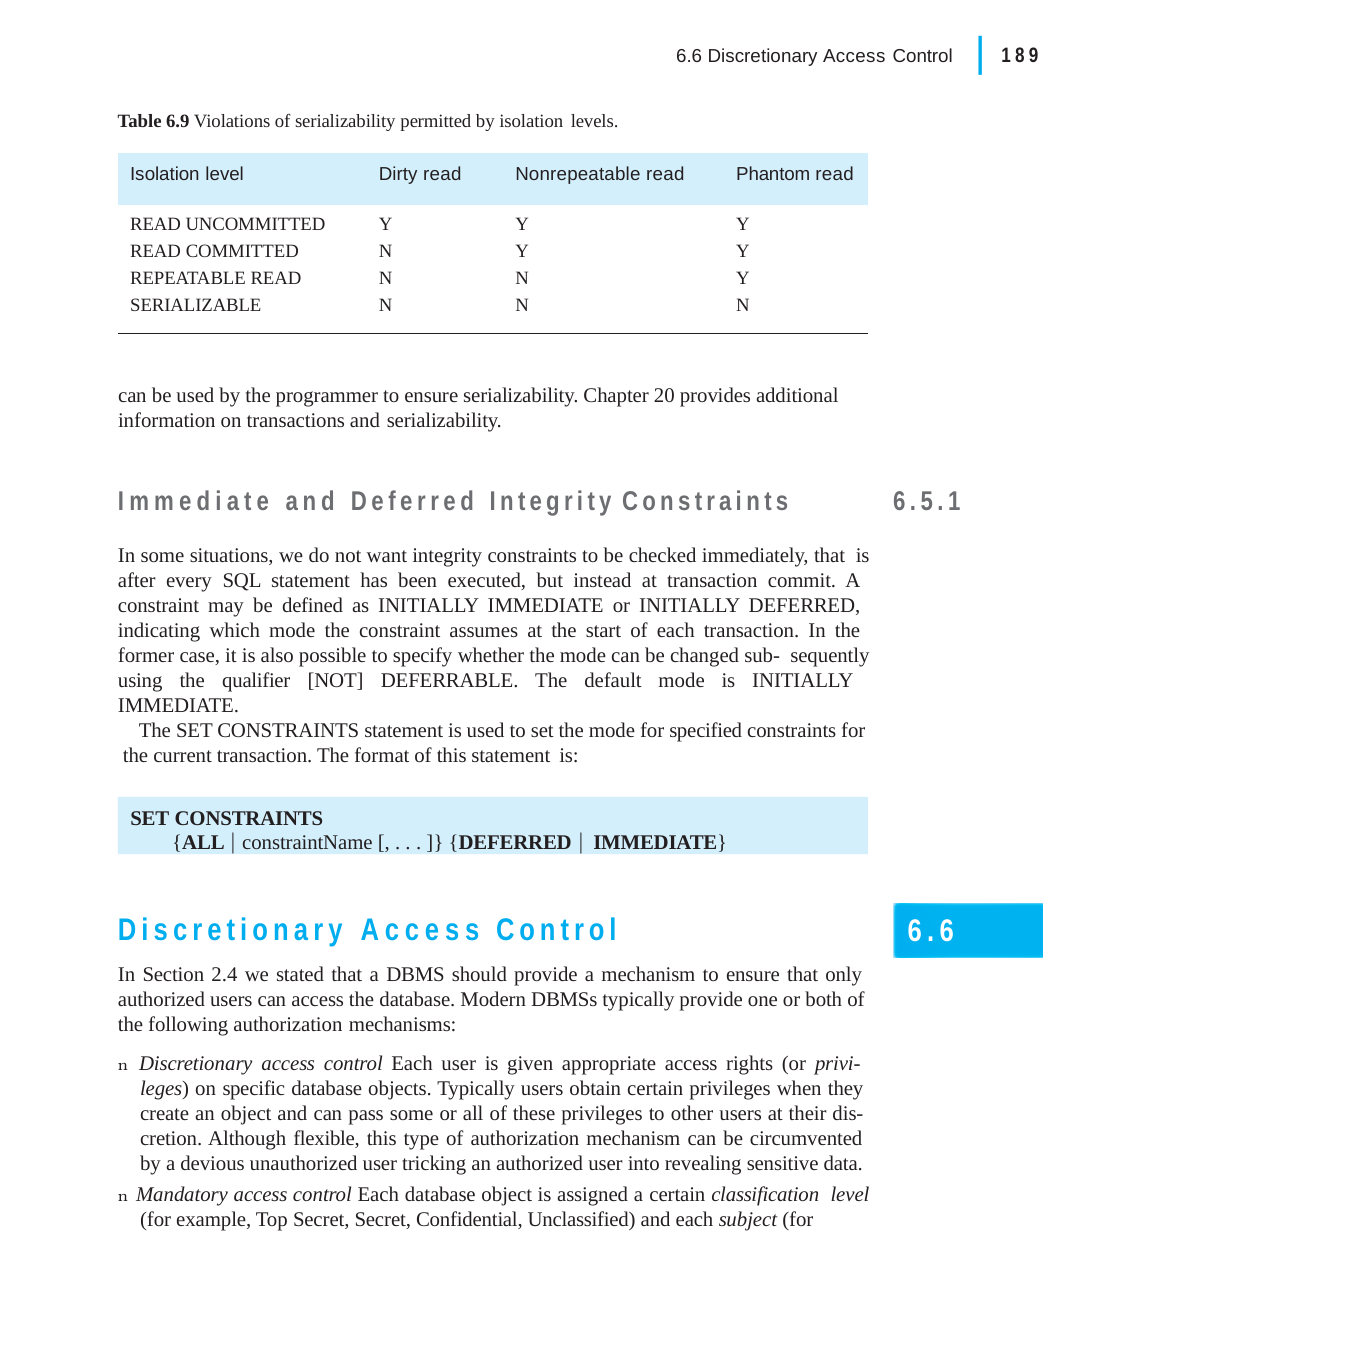

|
189
6.6 Discretionary Access Control
Table 6.9 Violations of serializability permitted by isolation levels.
| Isolation level | Dirty read | Nonrepeatable read | Phantom read |
| --- | --- | --- | --- |
| READ UNCOMMITTED | Y | Y | Y |
| READ COMMITTED | N | Y | Y |
| REPEATABLE READ | N | N | Y |
| SERIALIZABLE | N | N | N |
can be used by the programmer to ensure serializability. Chapter 20 provides additional  information on transactions and serializability.
Immediate and Deferred Integrity Constraints
In some situations, we do not want integrity constraints to be checked immediately, that  is after every SQL statement has been executed, but instead at transaction commit. A  constraint may be defined as INITIALLY IMMEDIATE or INITIALLY DEFERRED,  indicating which mode the constraint assumes at the start of each transaction. In the  former case, it is also possible to specify whether the mode can be changed sub-  sequently using the qualifier [NOT] DEFERRABLE. The default mode is INITIALLY  IMMEDIATE.
The SET CONSTRAINTS statement is used to set the mode for specified constraints for  the current transaction. The format of this statement is:
6.5.1
SET CONSTRAINTS
{ALL | constraintName [, . . . ]} {DEFERRED | IMMEDIATE}
Discretionary Access Control
In Section 2.4 we stated that a DBMS should provide a mechanism to ensure that only  authorized users can access the database. Modern DBMSs typically provide one or both of  the following authorization mechanisms:
n Discretionary access control Each user is given appropriate access rights (or privi-  leges) on specific database objects. Typically users obtain certain privileges when they  create an object and can pass some or all of these privileges to other users at their dis-  cretion. Although flexible, this type of authorization mechanism can be circumvented  by a devious unauthorized user tricking an authorized user into revealing sensitive data.
n Mandatory access control Each database object is assigned a certain classification  level (for example, Top Secret, Secret, Confidential, Unclassified) and each subject (for

6.6